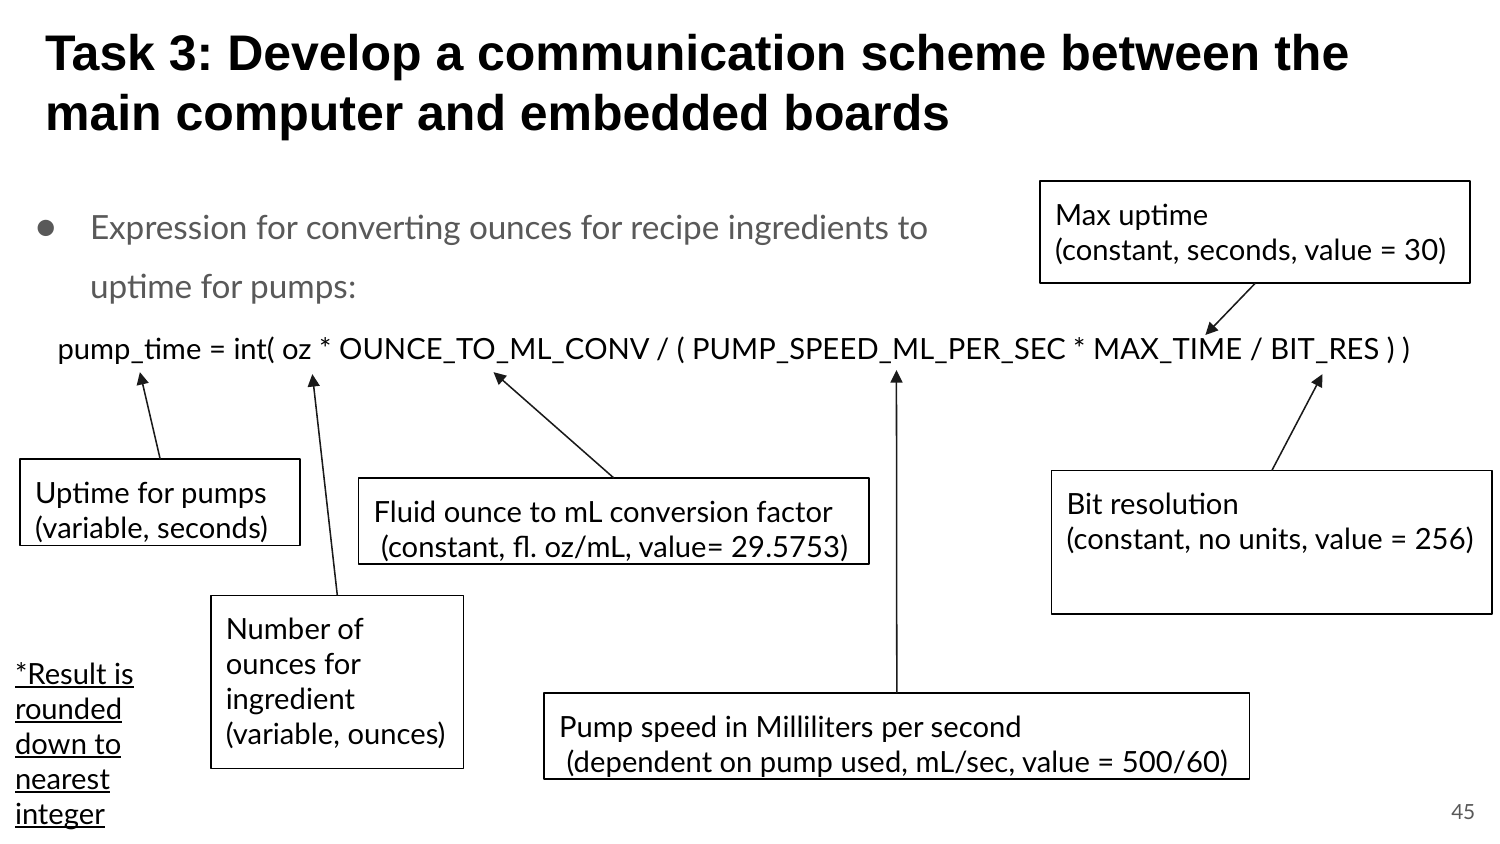

Task 3: Develop a communication scheme between the main computer and embedded boards
Expression for converting ounces for recipe ingredients to uptime for pumps:

Max uptime
(constant, seconds, value = 30)
pump_time = int( oz * OUNCE_TO_ML_CONV / ( PUMP_SPEED_ML_PER_SEC * MAX_TIME / BIT_RES ) )
Uptime for pumps (variable, seconds)
Bit resolution
(constant, no units, value = 256)
Fluid ounce to mL conversion factor
 (constant, fl. oz/mL, value= 29.5753)
Number of ounces for ingredient (variable, ounces)
*Result is rounded down to nearest integer
Pump speed in Milliliters per second
 (dependent on pump used, mL/sec, value = 500/60)
45